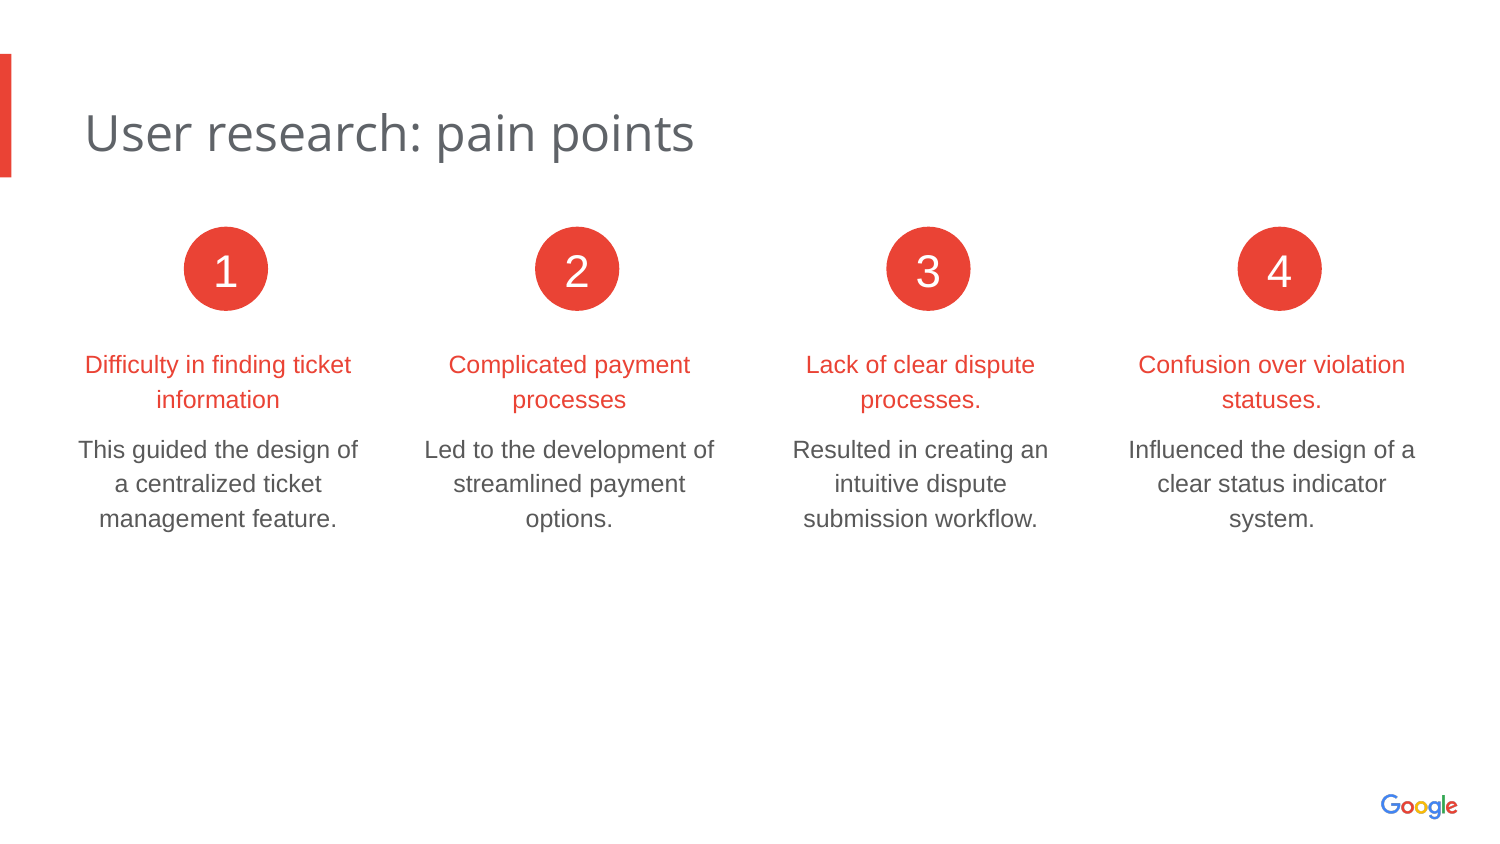

User research: pain points
1
2
3
4
Difficulty in finding ticket information
Complicated payment processes
Lack of clear dispute processes.
Confusion over violation statuses.
This guided the design of a centralized ticket management feature.

Led to the development of streamlined payment options.

Resulted in creating an intuitive dispute submission workflow.

Influenced the design of a clear status indicator system.